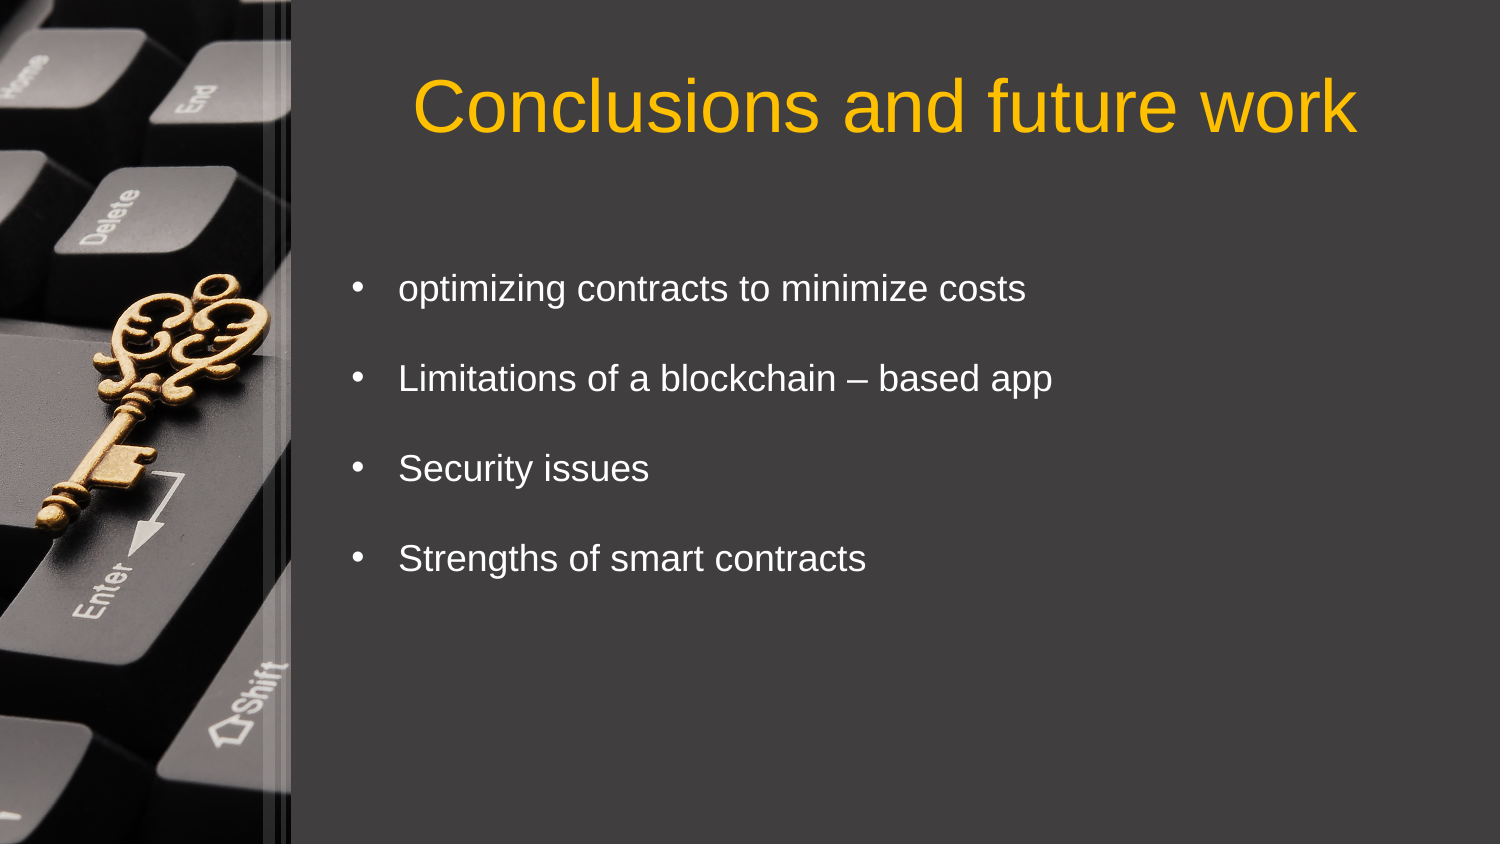

Conclusions and future work
optimizing contracts to minimize costs

Limitations of a blockchain – based app

Security issues

Strengths of smart contracts